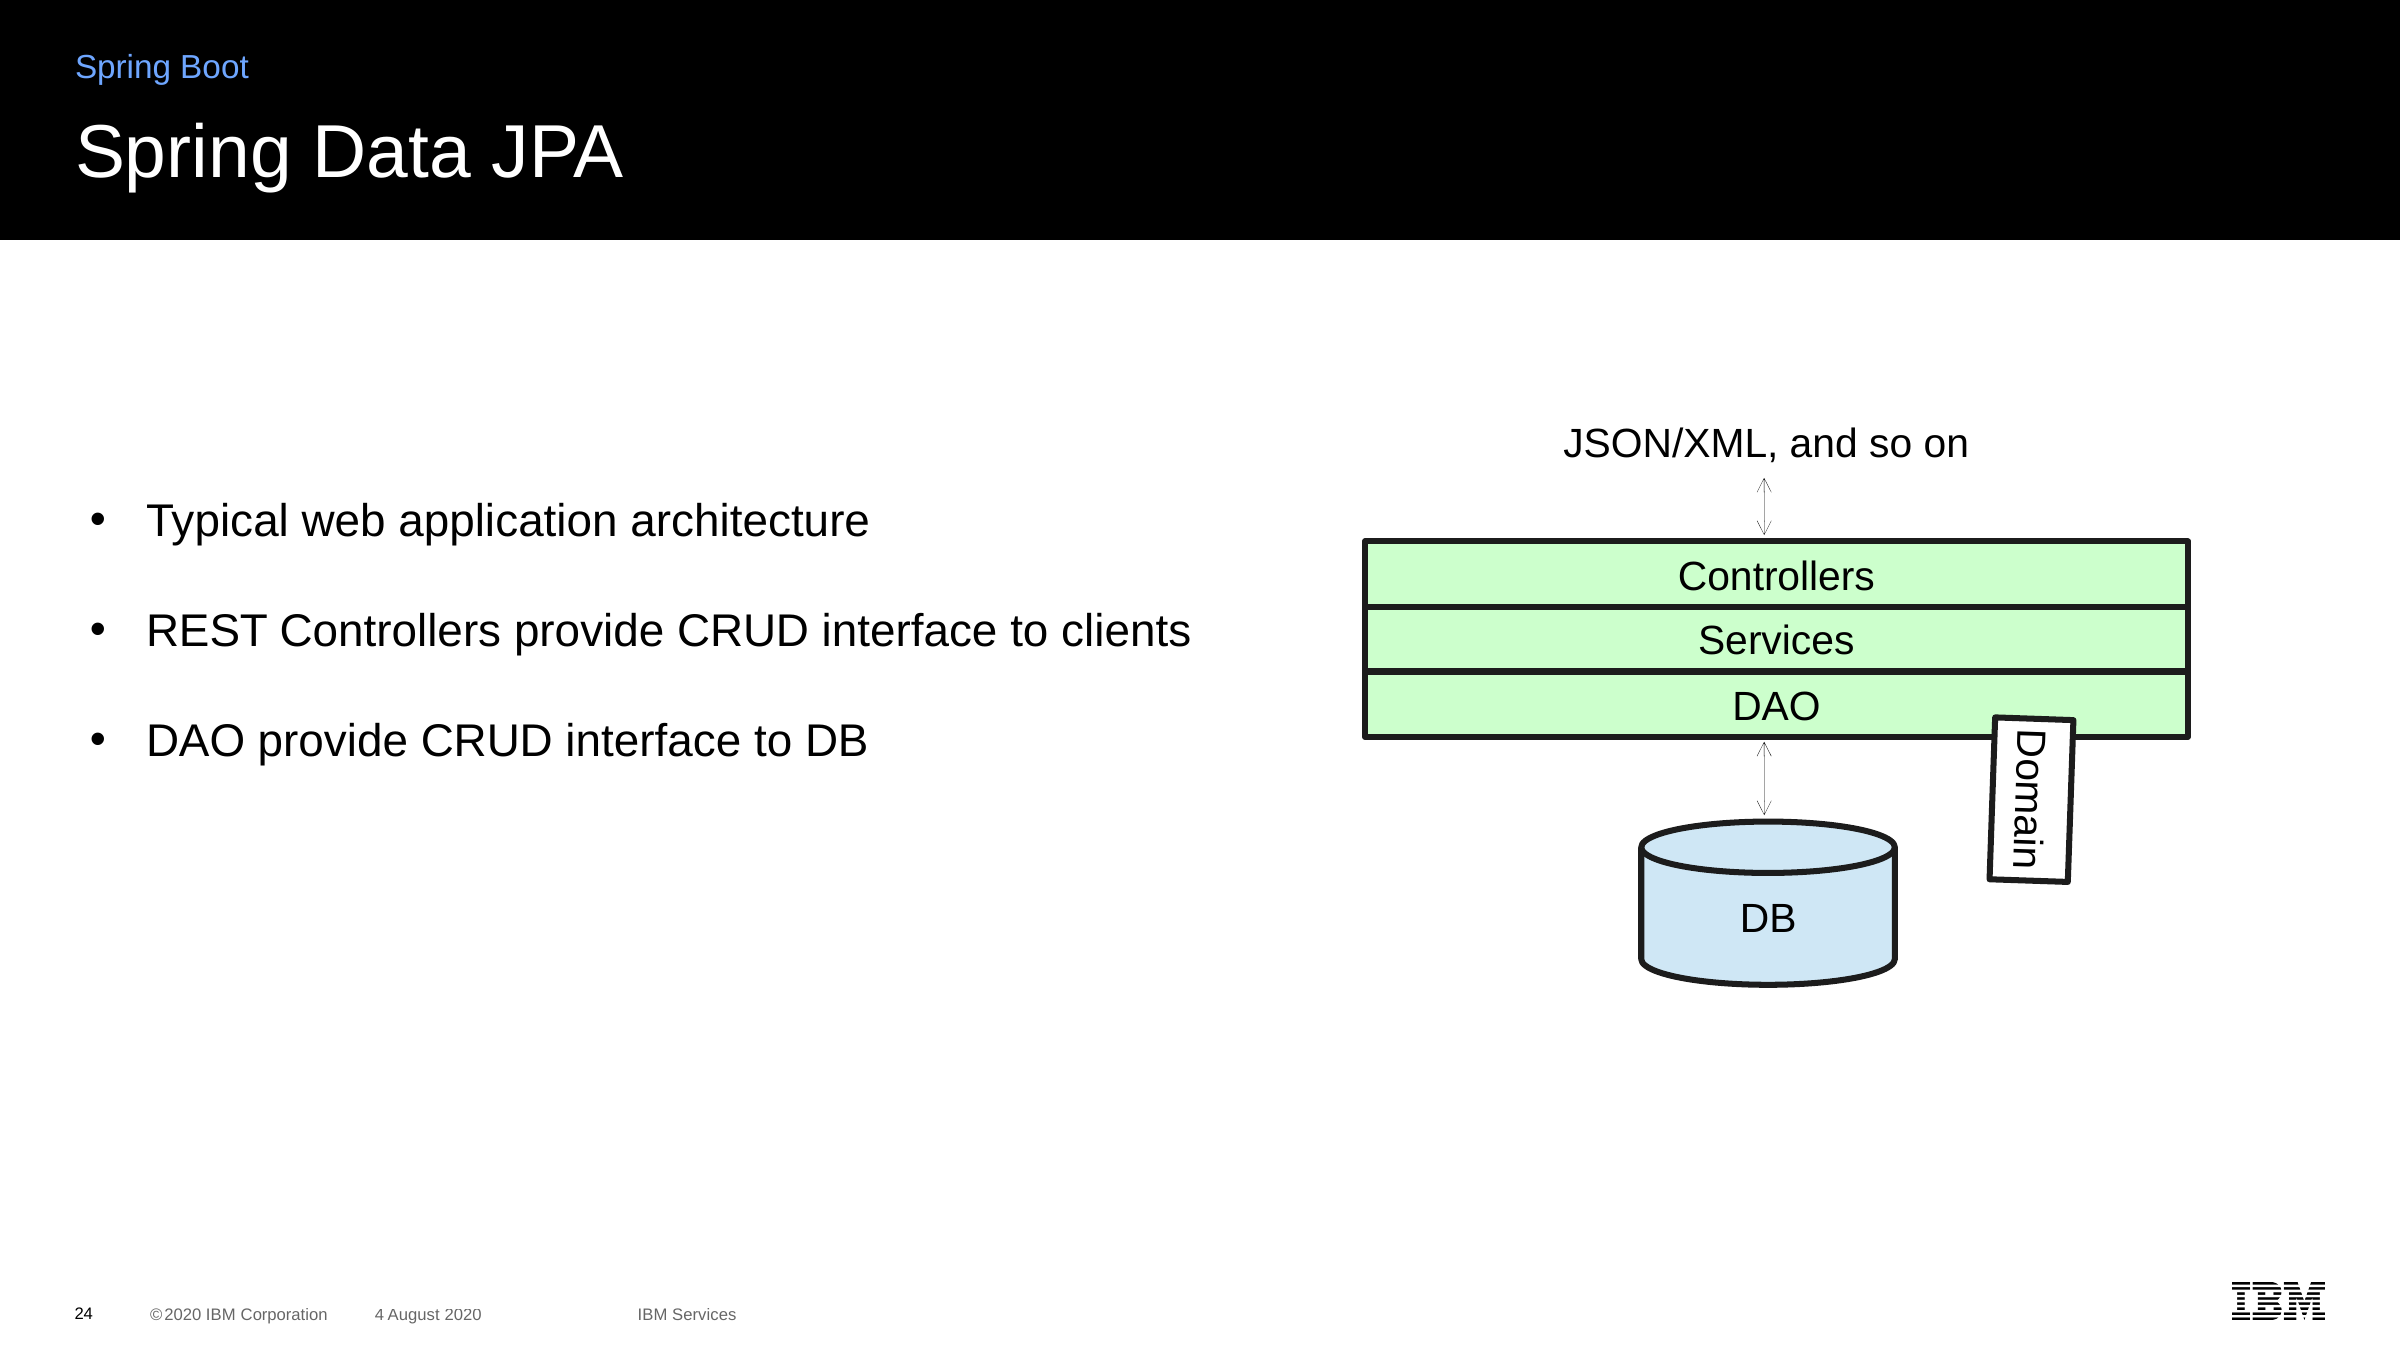

Spring Boot
# Spring Data JPA
JSON/XML, and so on

Typical web application architecture

REST Controllers provide CRUD interface to clients

DAO provide CRUD interface to DB
Controllers
Services
DAO

Domain
DB